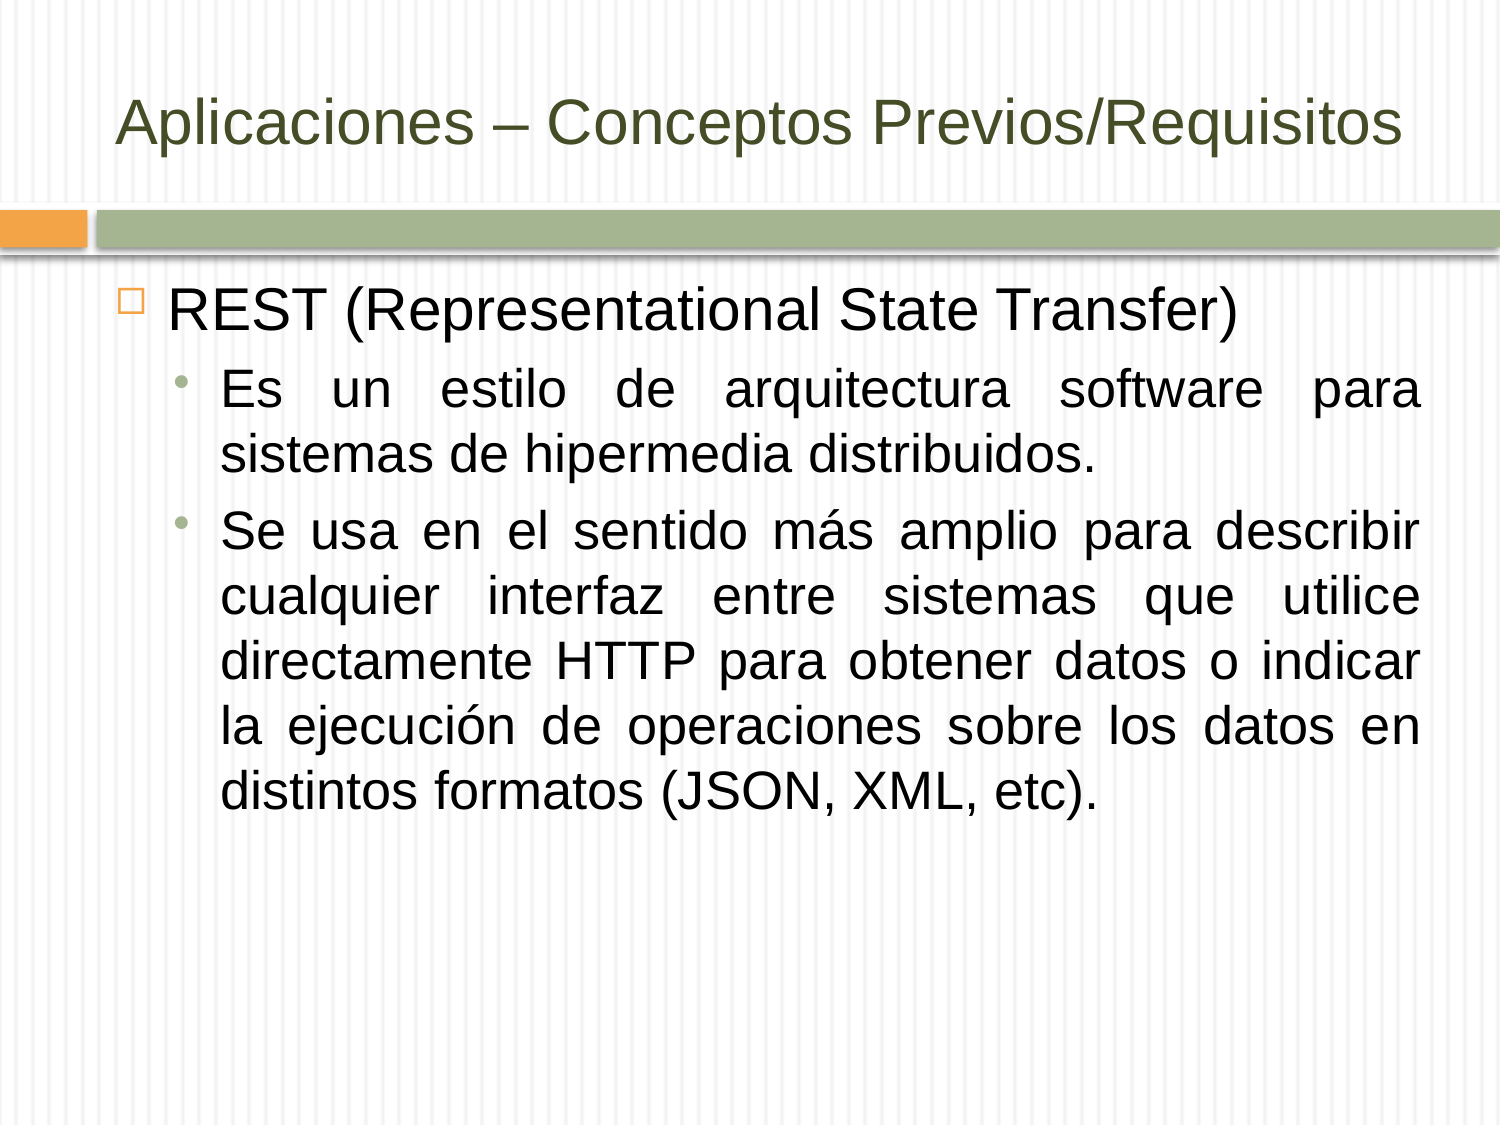

# Aplicaciones – Conceptos Previos/Requisitos
REST (Representational State Transfer)
Es un estilo de arquitectura software para sistemas de hipermedia distribuidos.
Se usa en el sentido más amplio para describir cualquier interfaz entre sistemas que utilice directamente HTTP para obtener datos o indicar la ejecución de operaciones sobre los datos en distintos formatos (JSON, XML, etc).